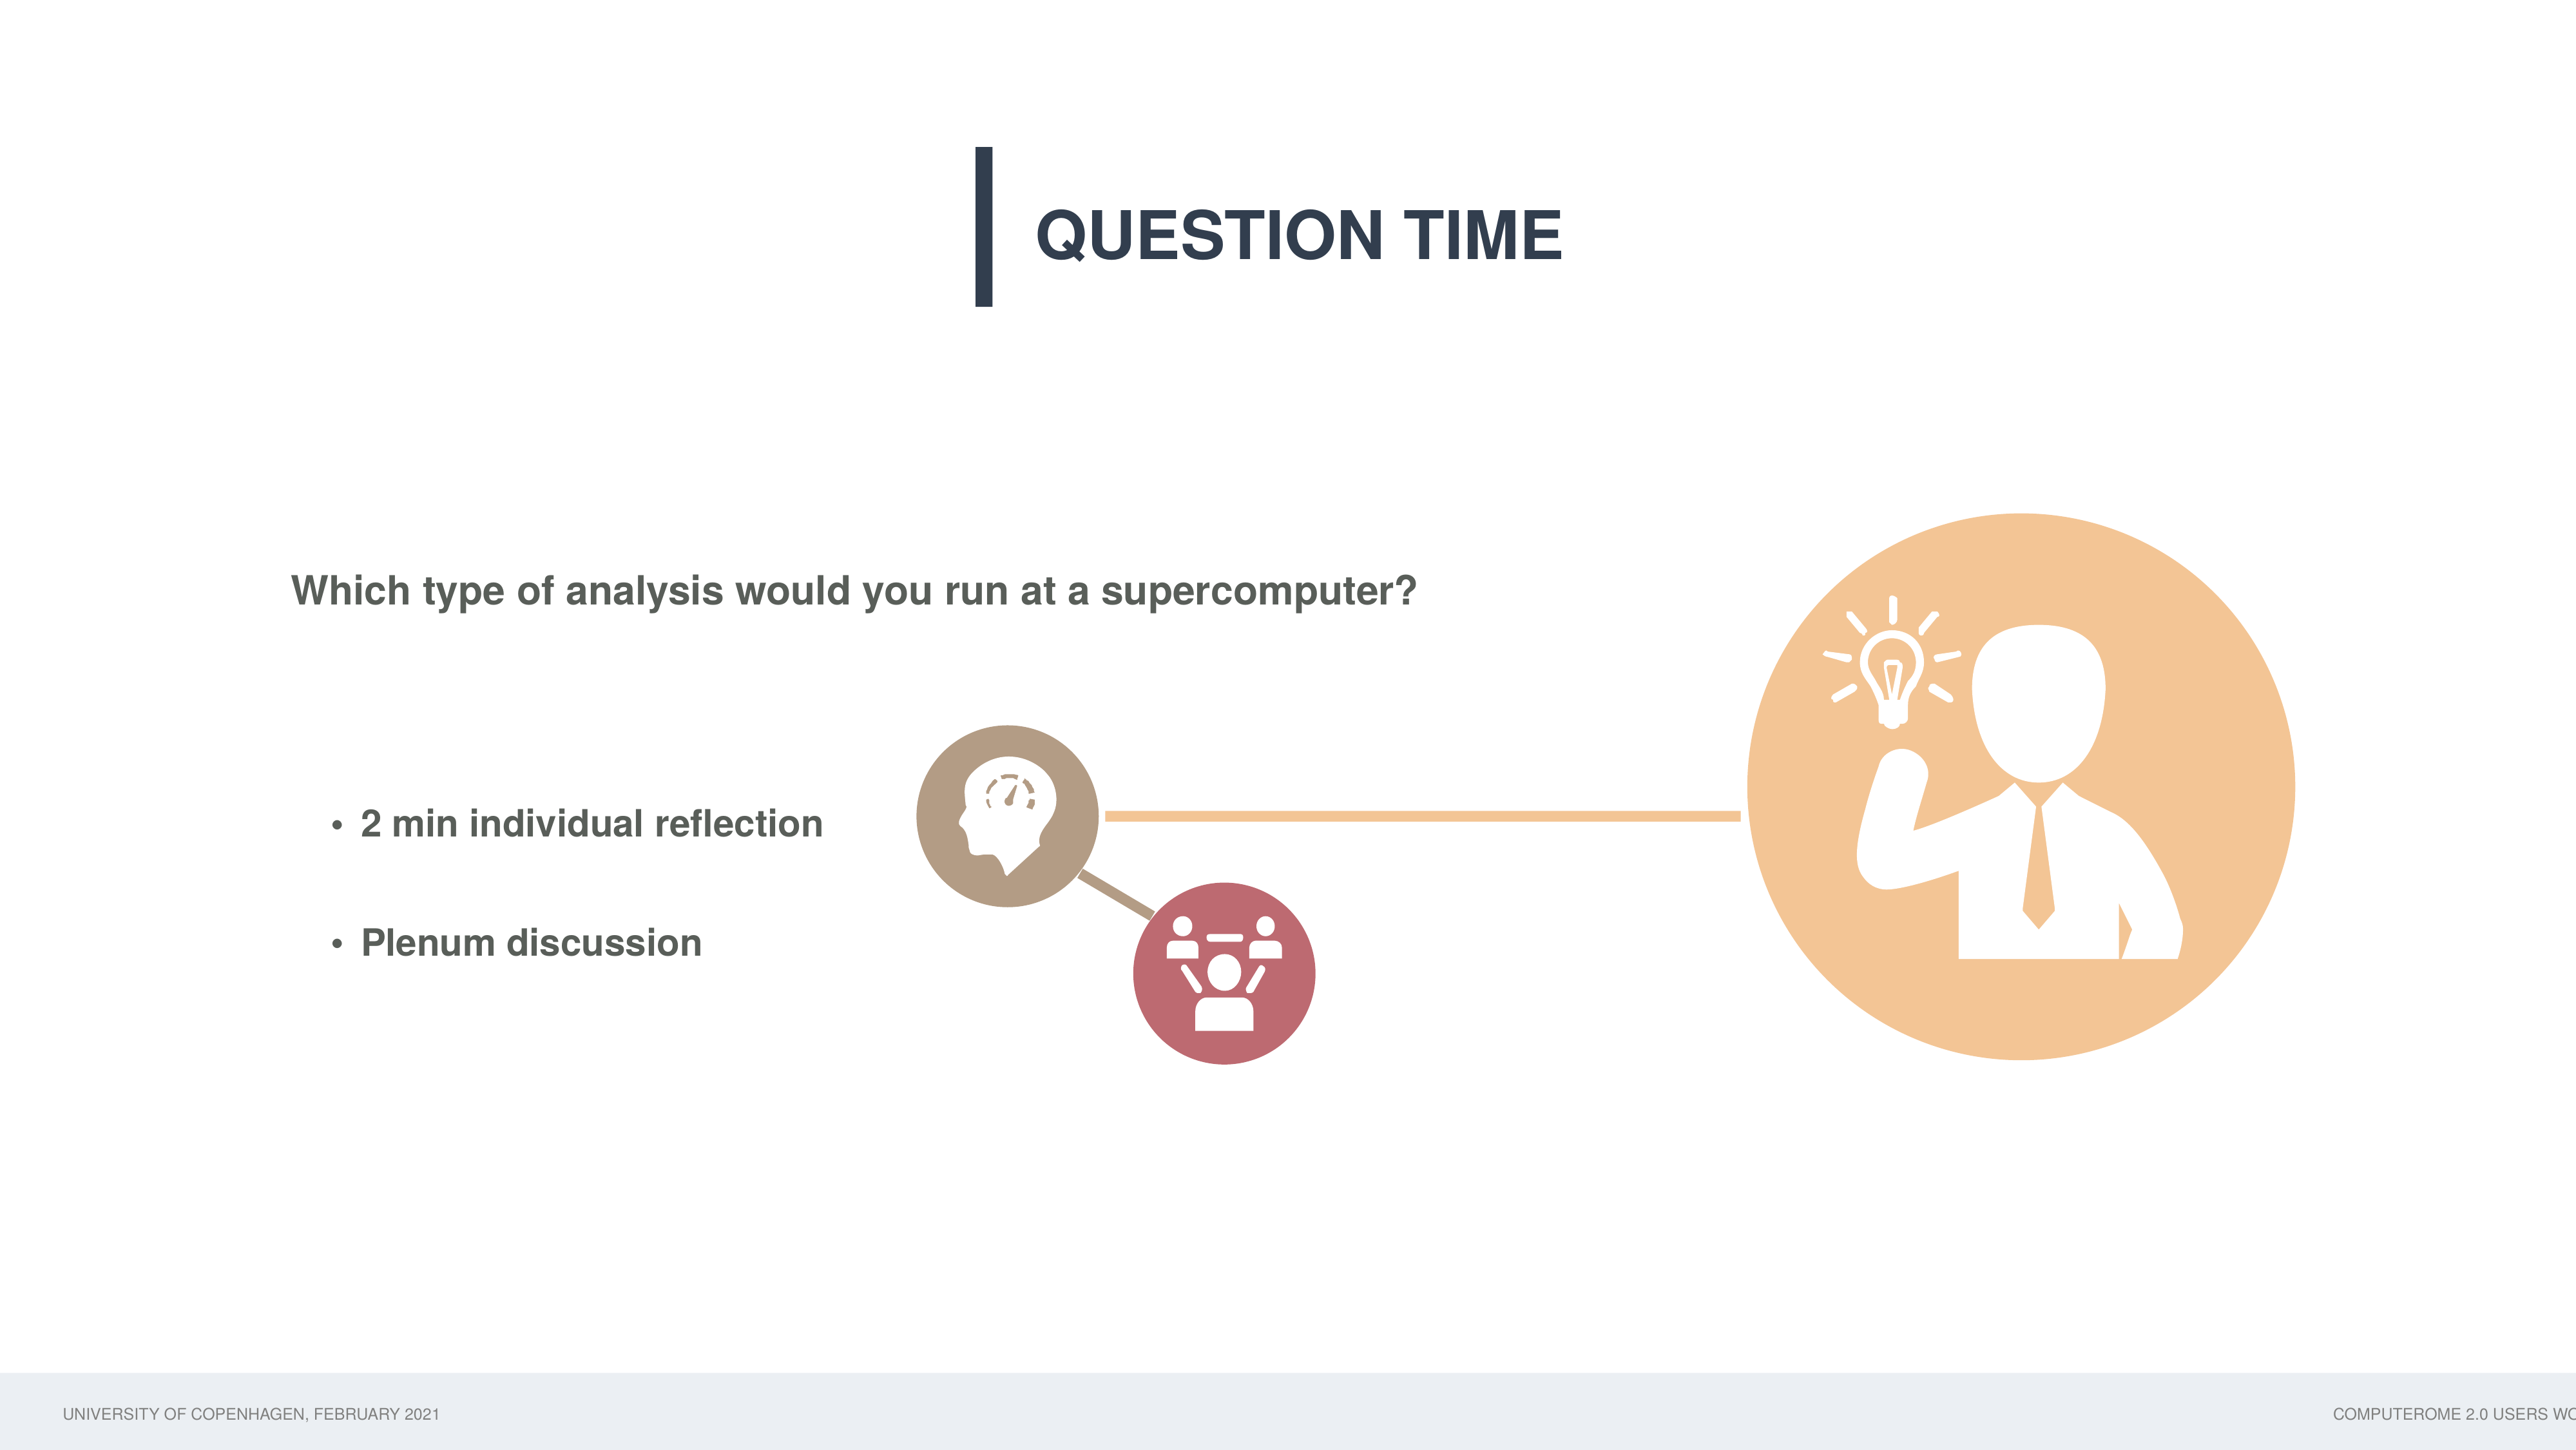

QUESTION TIME

Which type of analysis would you run at a supercomputer?

2 min individual reflection

Plenum discussion